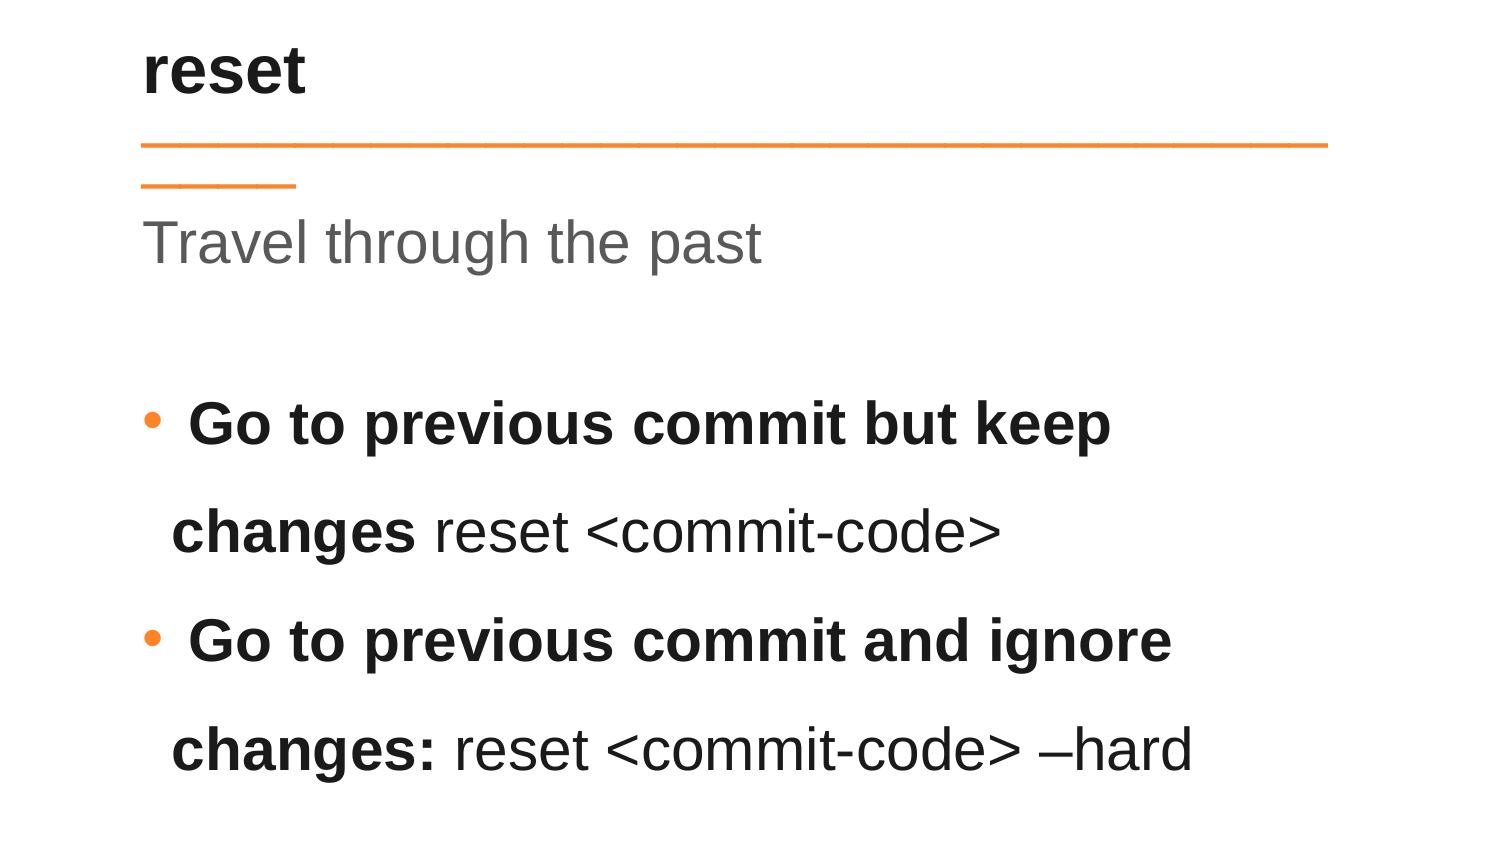

# reset ___________________________________
Travel through the past

 Go to previous commit but keep changes reset <commit-code>
 Go to previous commit and ignore changes: reset <commit-code> –hard